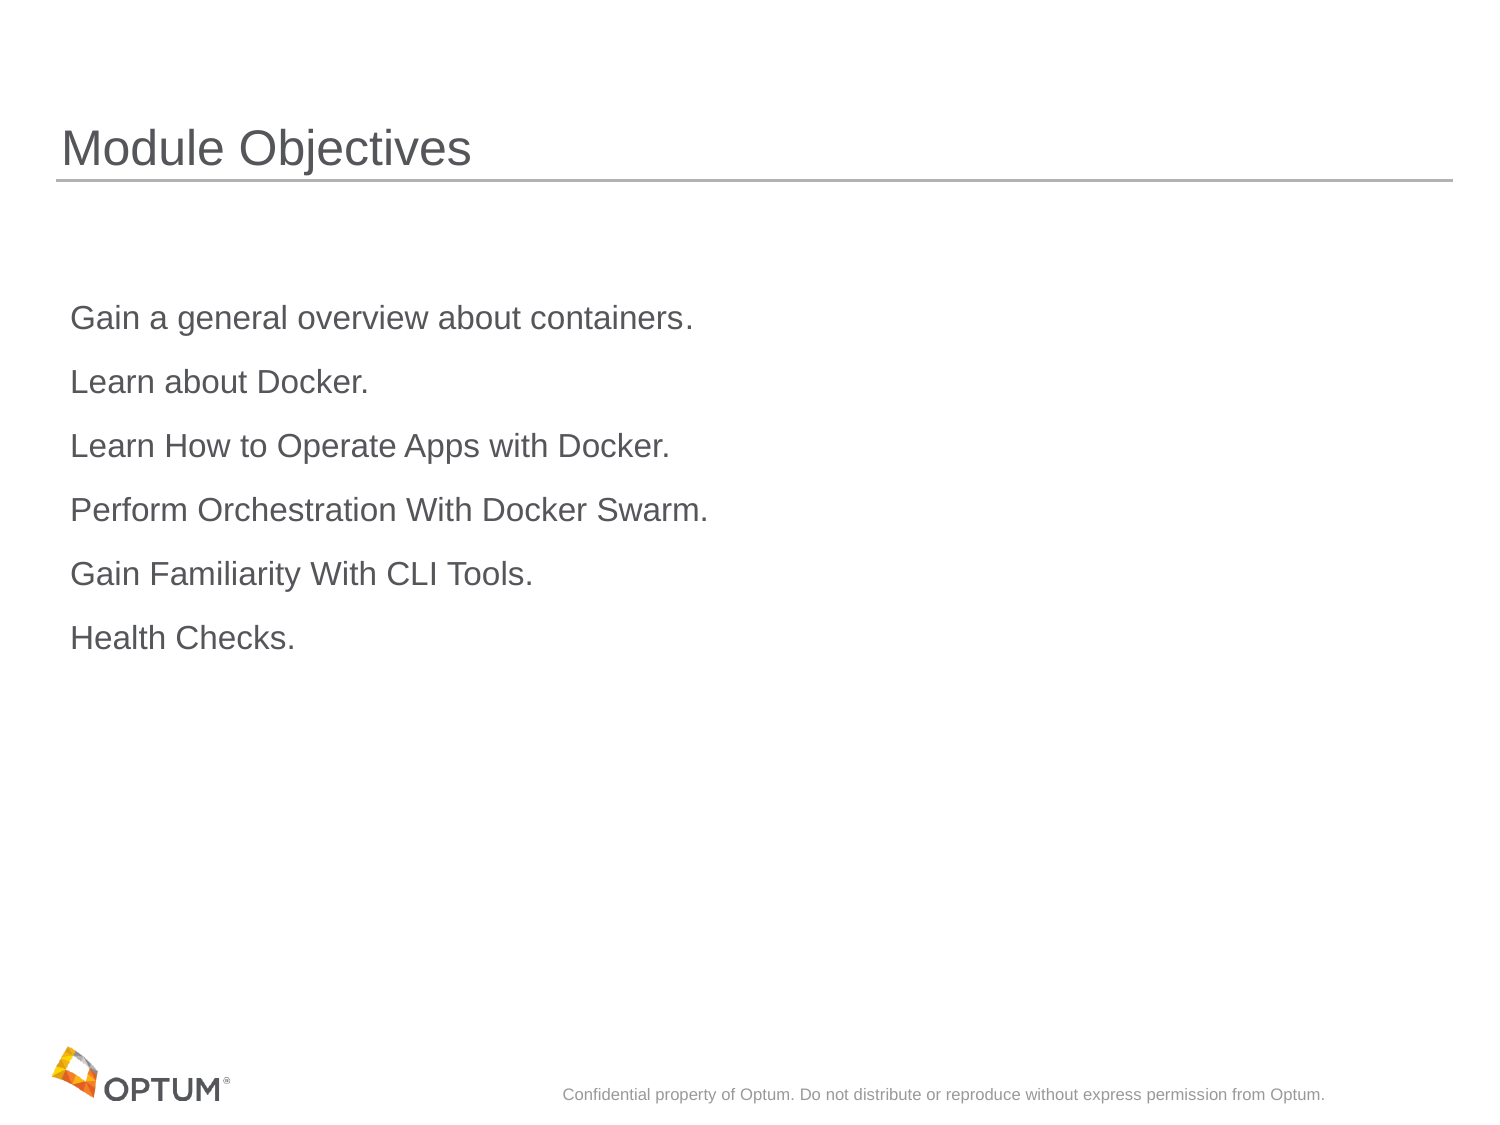

# Module Objectives
 Gain a general overview about containers.
 Learn about Docker.
 Learn How to Operate Apps with Docker.
 Perform Orchestration With Docker Swarm.
 Gain Familiarity With CLI Tools.
 Health Checks.
Confidential property of Optum. Do not distribute or reproduce without express permission from Optum.